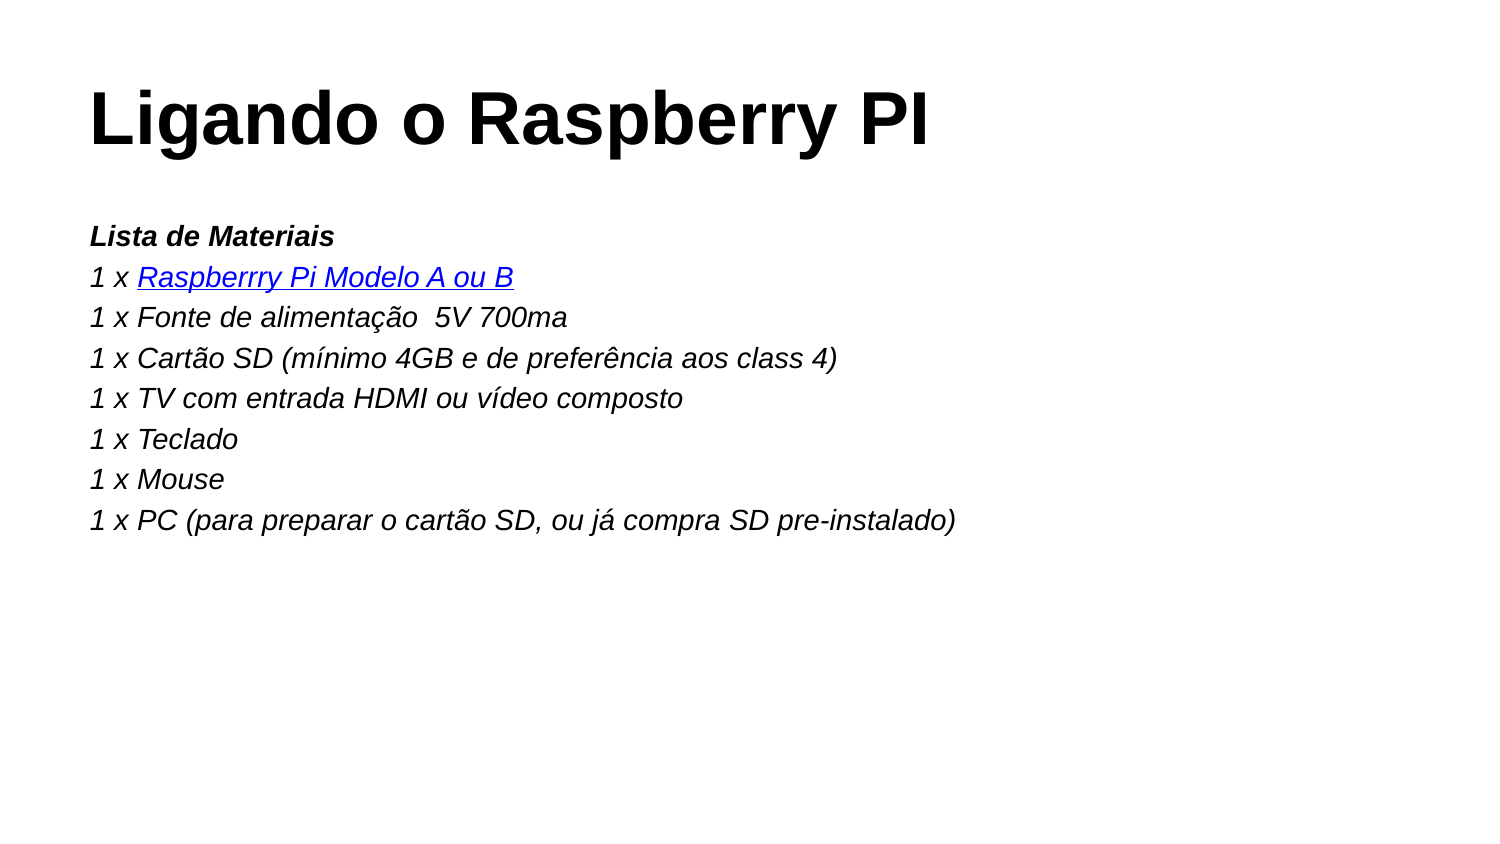

Ligando o Raspberry PI
Lista de Materiais
1 x Raspberrry Pi Modelo A ou B
1 x Fonte de alimentação  5V 700ma
1 x Cartão SD (mínimo 4GB e de preferência aos class 4)
1 x TV com entrada HDMI ou vídeo composto
1 x Teclado
1 x Mouse
1 x PC (para preparar o cartão SD, ou já compra SD pre-instalado)